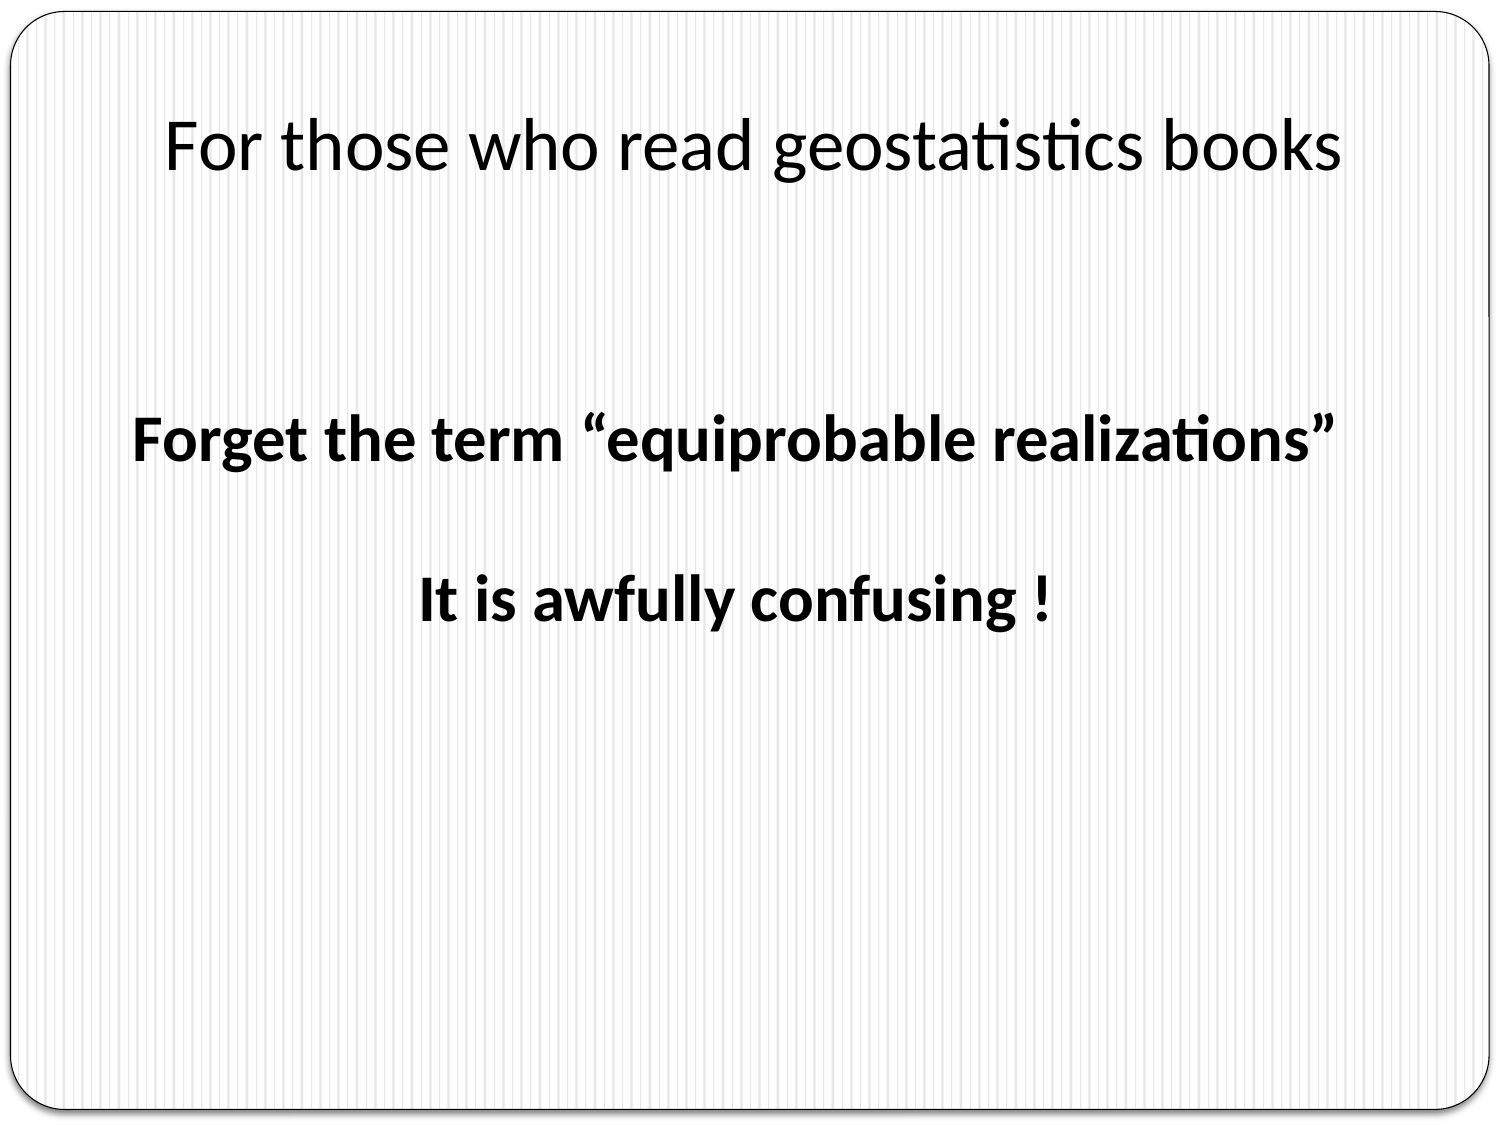

# For those who read geostatistics books
Forget the term “equiprobable realizations”

It is awfully confusing !